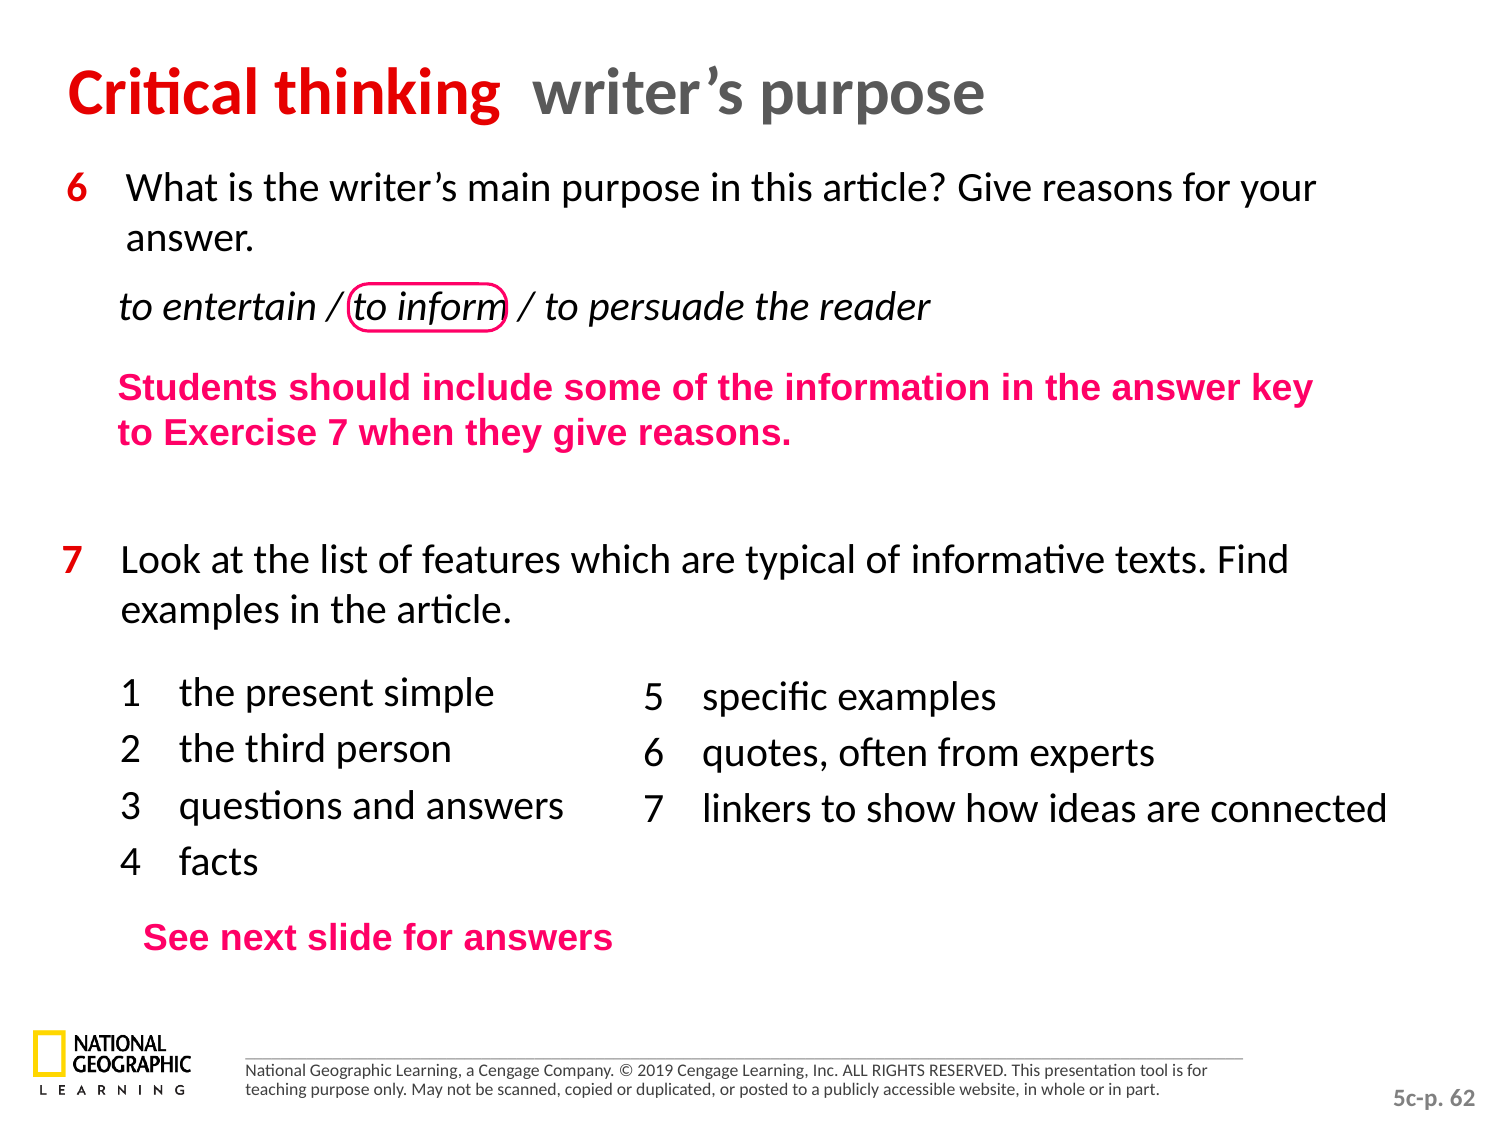

Critical thinking  writer’s purpose
6 	What is the writer’s main purpose in this article? Give reasons for your answer.
to entertain / to inform / to persuade the reader

Students should include some of the information in the answer key to Exercise 7 when they give reasons.
7 	Look at the list of features which are typical of informative texts. Find examples in the article.
1 	the present simple
2 	the third person
3 	questions and answers
4 	facts
5 	specific examples
6 	quotes, often from experts
7 	linkers to show how ideas are connected
See next slide for answers
5c-p. 62